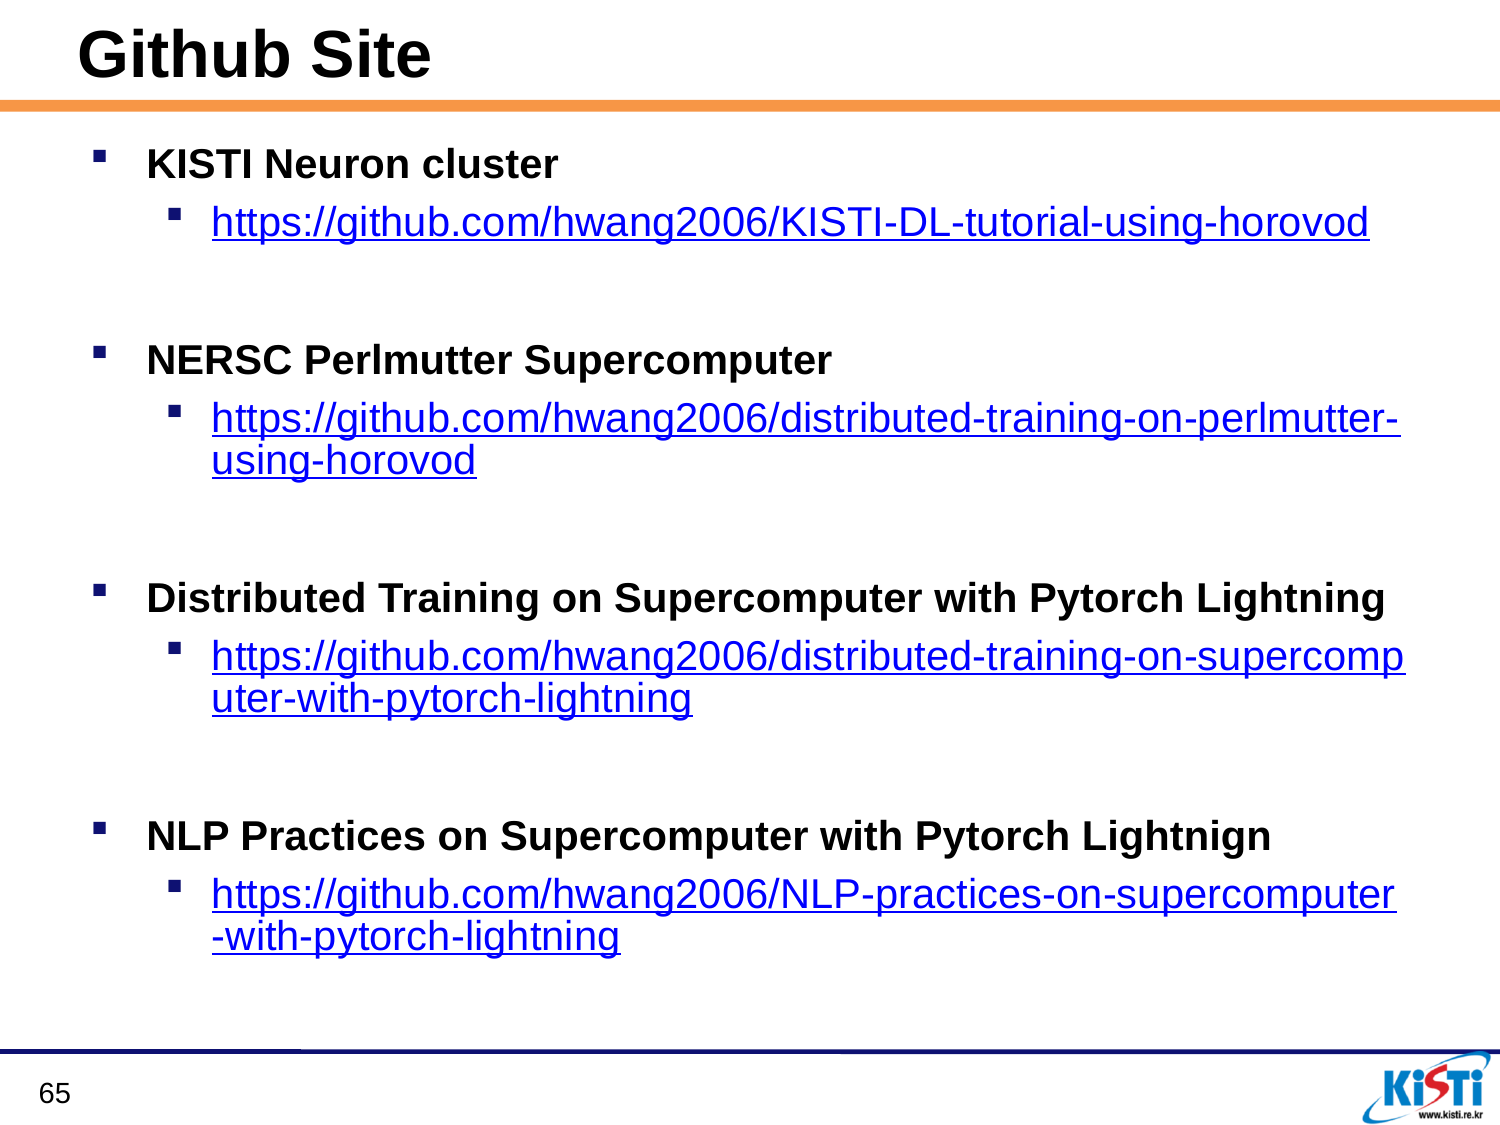

# Github Site
KISTI Neuron cluster
https://github.com/hwang2006/KISTI-DL-tutorial-using-horovod

NERSC Perlmutter Supercomputer
https://github.com/hwang2006/distributed-training-on-perlmutter-using-horovod

Distributed Training on Supercomputer with Pytorch Lightning
https://github.com/hwang2006/distributed-training-on-supercomputer-with-pytorch-lightning

NLP Practices on Supercomputer with Pytorch Lightnign
https://github.com/hwang2006/NLP-practices-on-supercomputer-with-pytorch-lightning

65